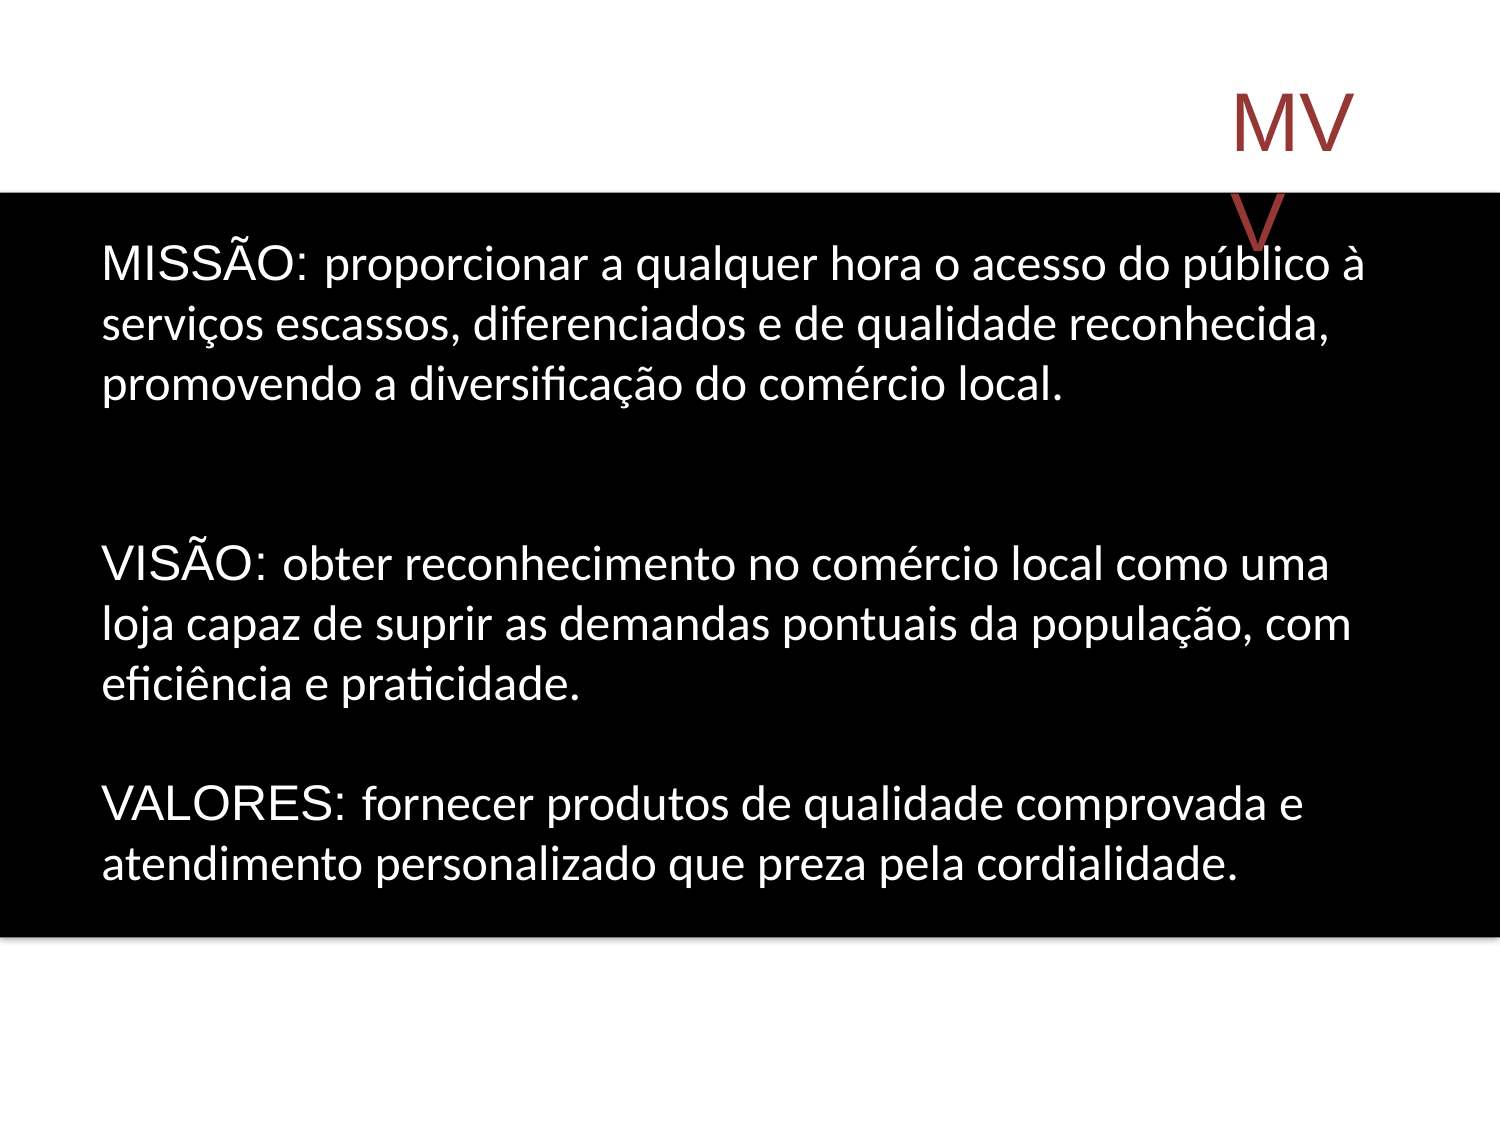

MVV

MISSÃO: proporcionar a qualquer hora o acesso do público à serviços escassos, diferenciados e de qualidade reconhecida, promovendo a diversificação do comércio local.

VISÃO: obter reconhecimento no comércio local como uma loja capaz de suprir as demandas pontuais da população, com eficiência e praticidade.

VALORES: fornecer produtos de qualidade comprovada e atendimento personalizado que preza pela cordialidade.